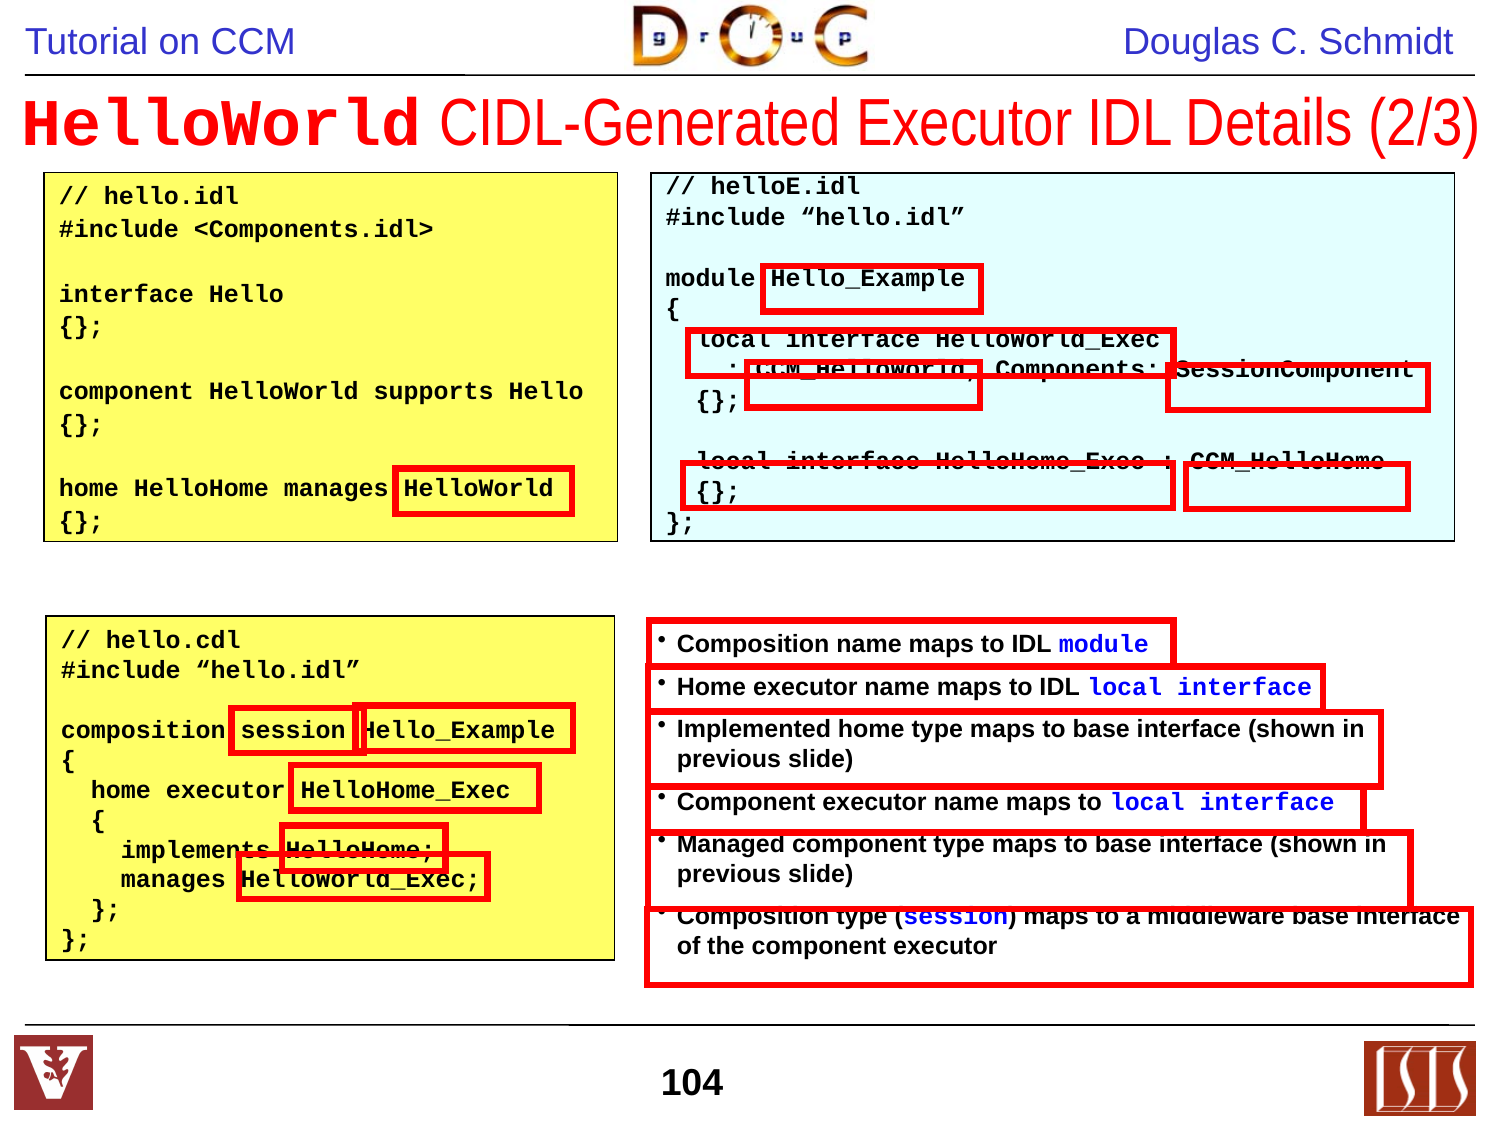

# HelloWorld CIDL-Generated Executor IDL Details (2/3)
// hello.idl
#include <Components.idl>

interface Hello
{};

component HelloWorld supports Hello
{};

home HelloHome manages HelloWorld
{};
// helloE.idl
#include “hello.idl”

module Hello_Example
{
  local interface HelloWorld_Exec
    : CCM_HelloWorld, Components::SessionComponent
  {};

  local interface HelloHome_Exec : CCM_HelloHome
  {};
};

// hello.cdl
#include “hello.idl”

composition session Hello_Example
{
  home executor HelloHome_Exec
  {
    implements HelloHome;
    manages HelloWorld_Exec;
  };
};
Composition name maps to IDL module
Home executor name maps to IDL local interface
Implemented home type maps to base interface (shown in previous slide)
Component executor name maps to local interface
Managed component type maps to base interface (shown in previous slide)
Composition type (session) maps to a middleware base interface of the component executor